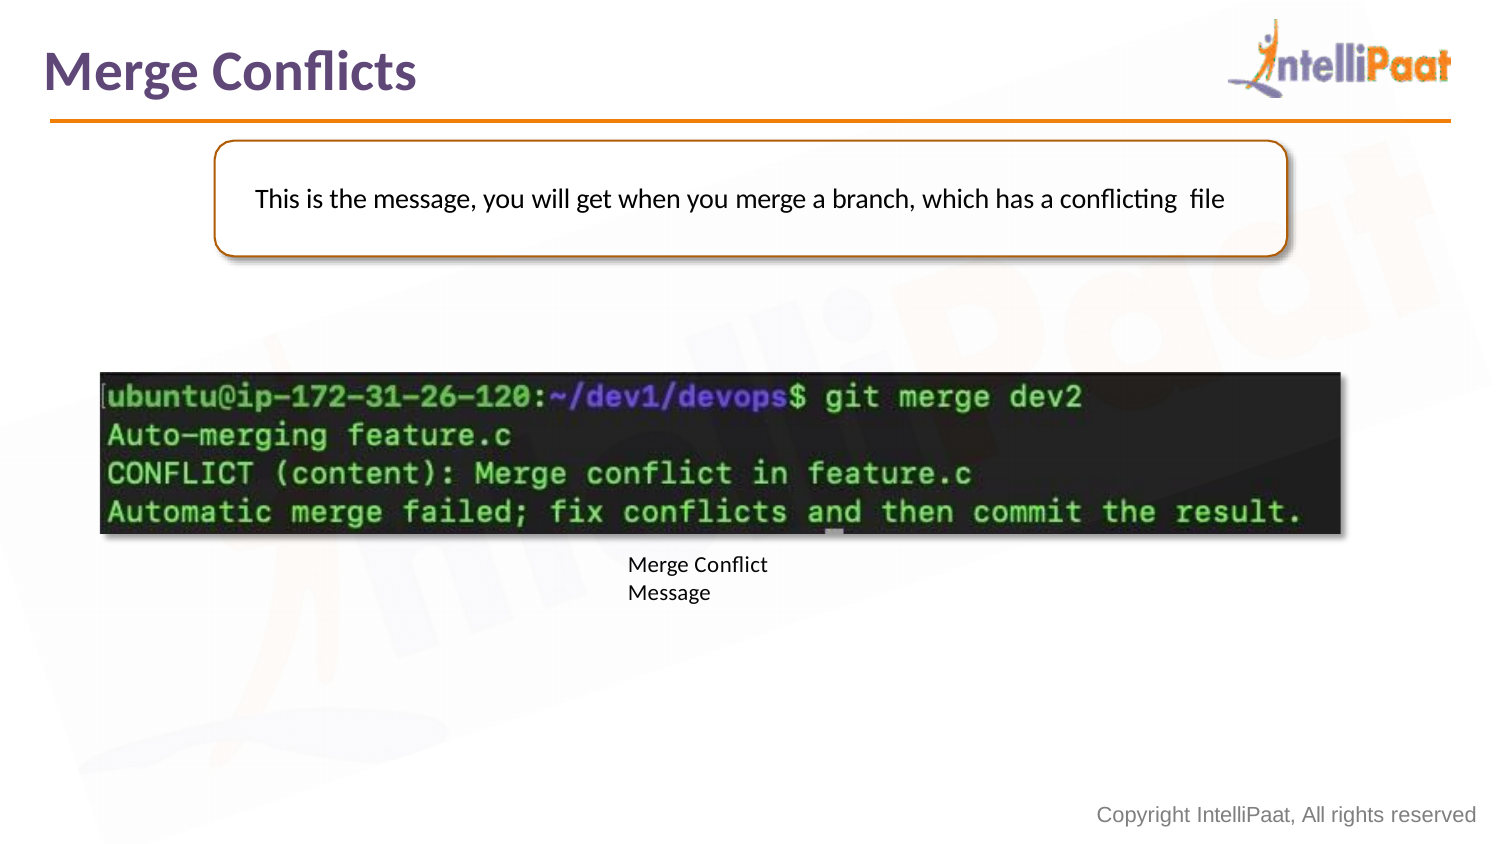

Merge Conflicts

This is the message, you will get when you merge a branch, which has a conflicting file

Merge Conflict Message
Copyright IntelliPaat, All rights reserved